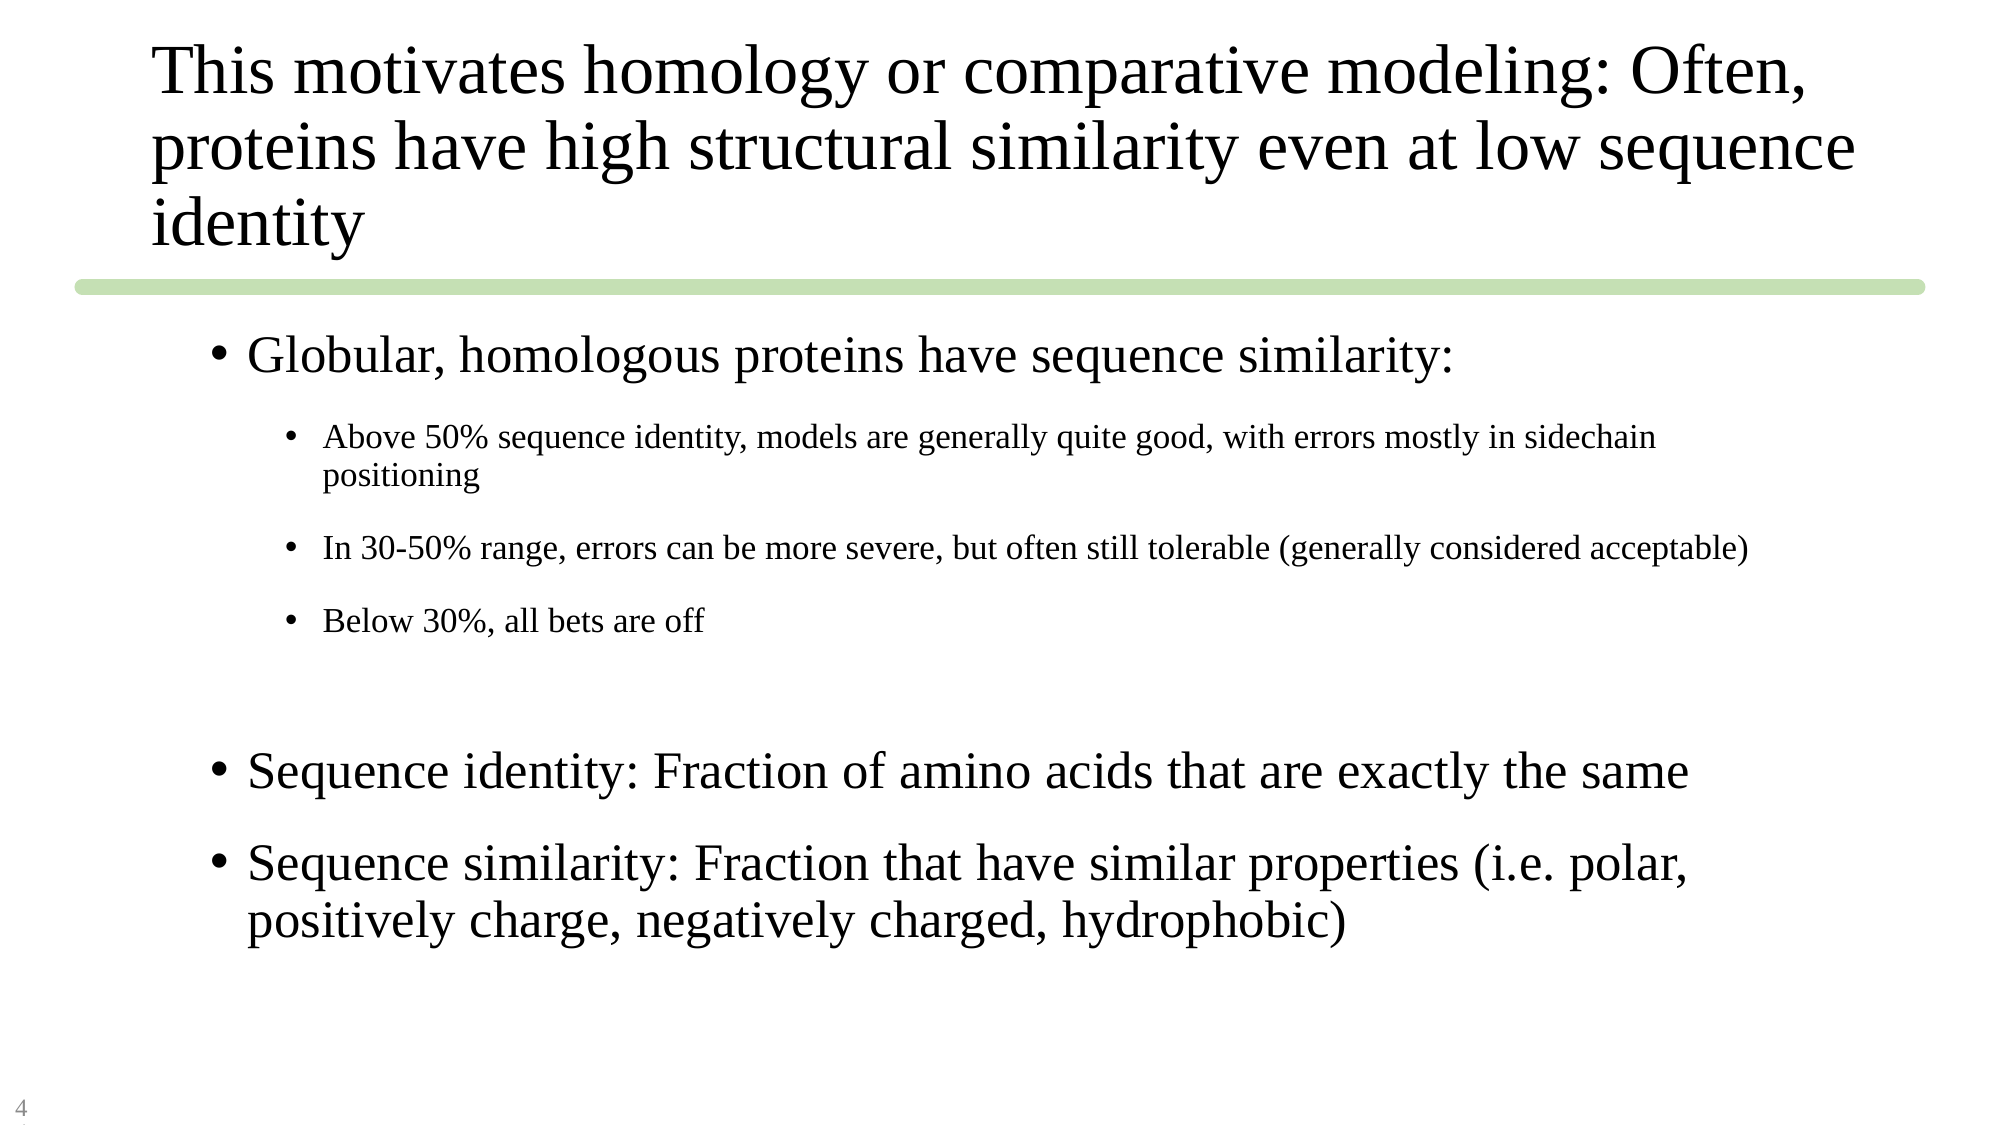

# This motivates homology or comparative modeling: Often, proteins have high structural similarity even at low sequence identity
Globular, homologous proteins have sequence similarity:
Above 50% sequence identity, models are generally quite good, with errors mostly in sidechain positioning
In 30-50% range, errors can be more severe, but often still tolerable (generally considered acceptable)
Below 30%, all bets are off

Sequence identity: Fraction of amino acids that are exactly the same
Sequence similarity: Fraction that have similar properties (i.e. polar, positively charge, negatively charged, hydrophobic)

44